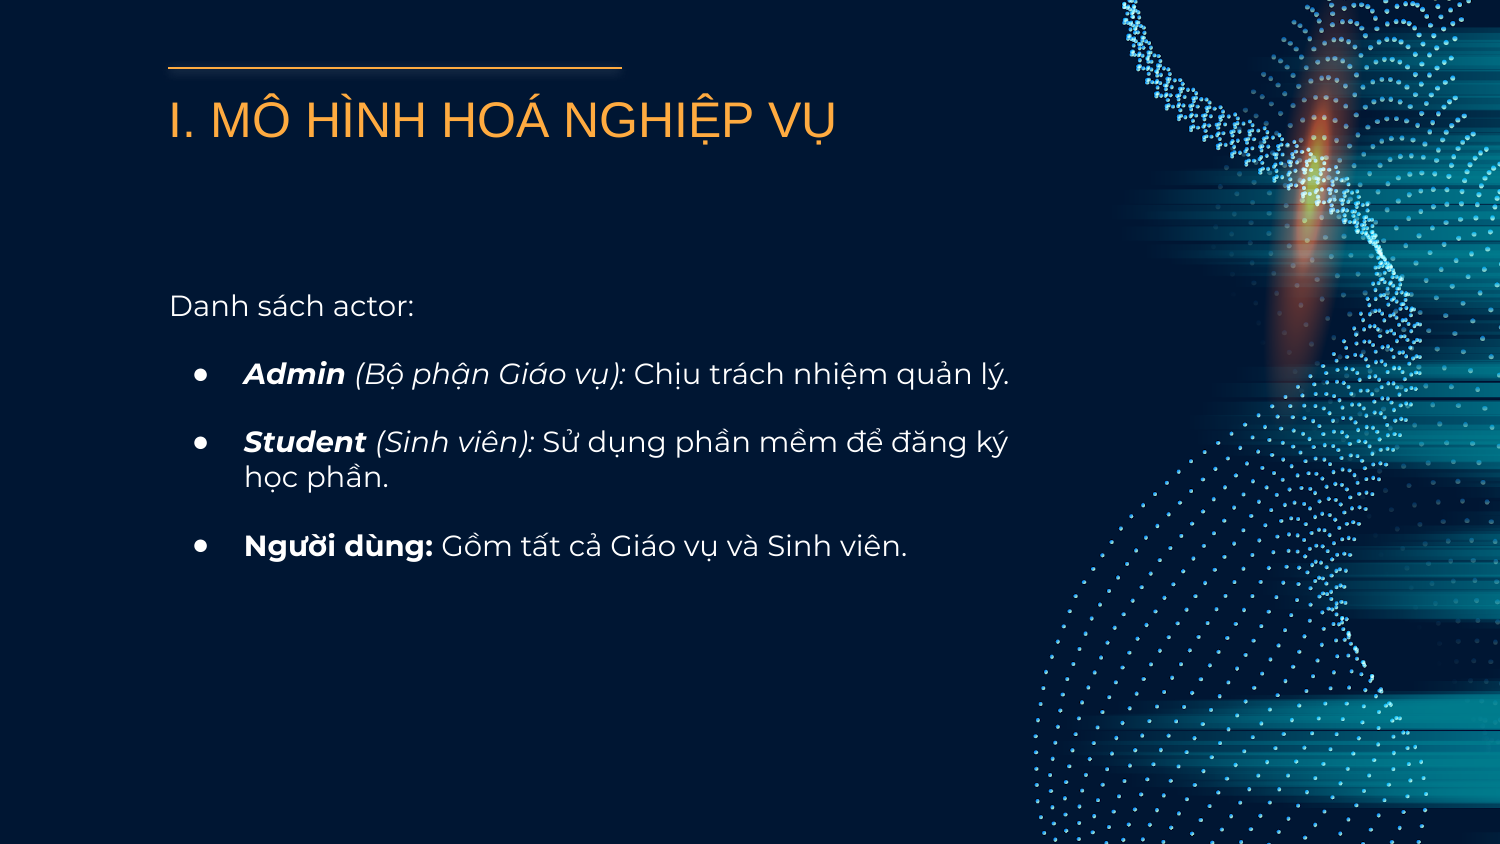

# I. MÔ HÌNH HOÁ NGHIỆP VỤ
Danh sách actor:
Admin (Bộ phận Giáo vụ): Chịu trách nhiệm quản lý.
Student (Sinh viên): Sử dụng phần mềm để đăng ký học phần.
Người dùng: Gồm tất cả Giáo vụ và Sinh viên.